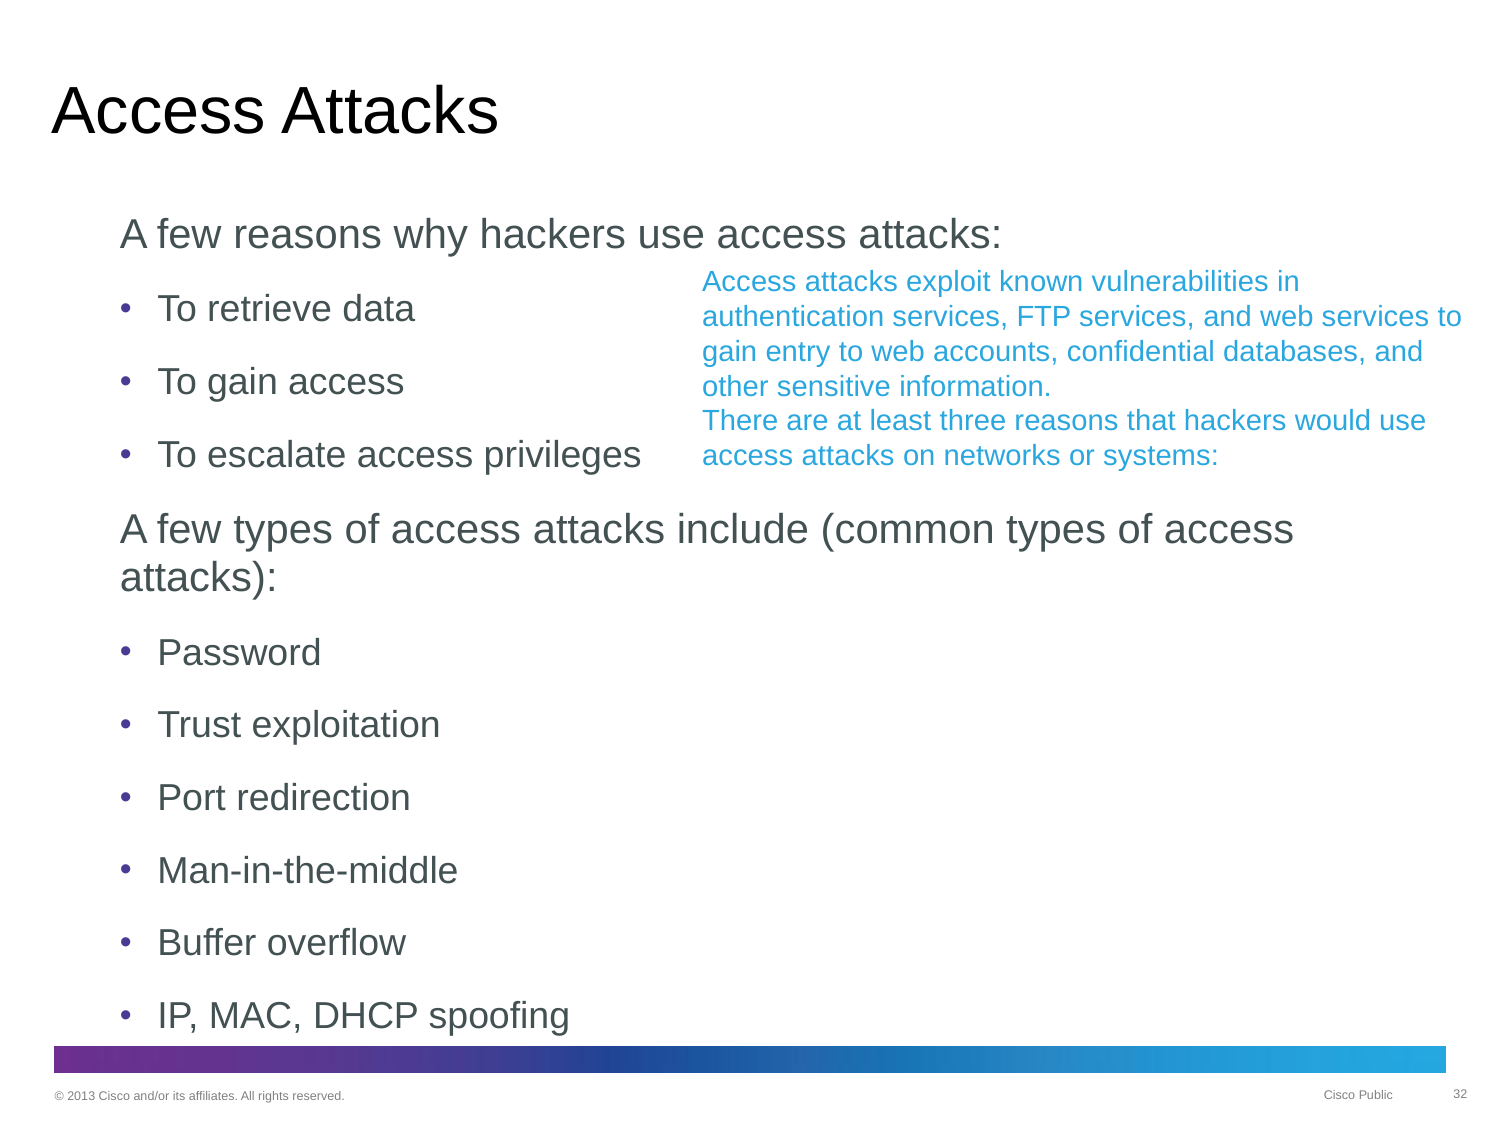

# Access Attacks
A few reasons why hackers use access attacks:
To retrieve data
To gain access
To escalate access privileges
A few types of access attacks include (common types of access attacks):
Password
Trust exploitation
Port redirection
Man-in-the-middle
Buffer overflow
IP, MAC, DHCP spoofing
Access attacks exploit known vulnerabilities in authentication services, FTP services, and web services to gain entry to web accounts, confidential databases, and other sensitive information.
There are at least three reasons that hackers would use access attacks on networks or systems: